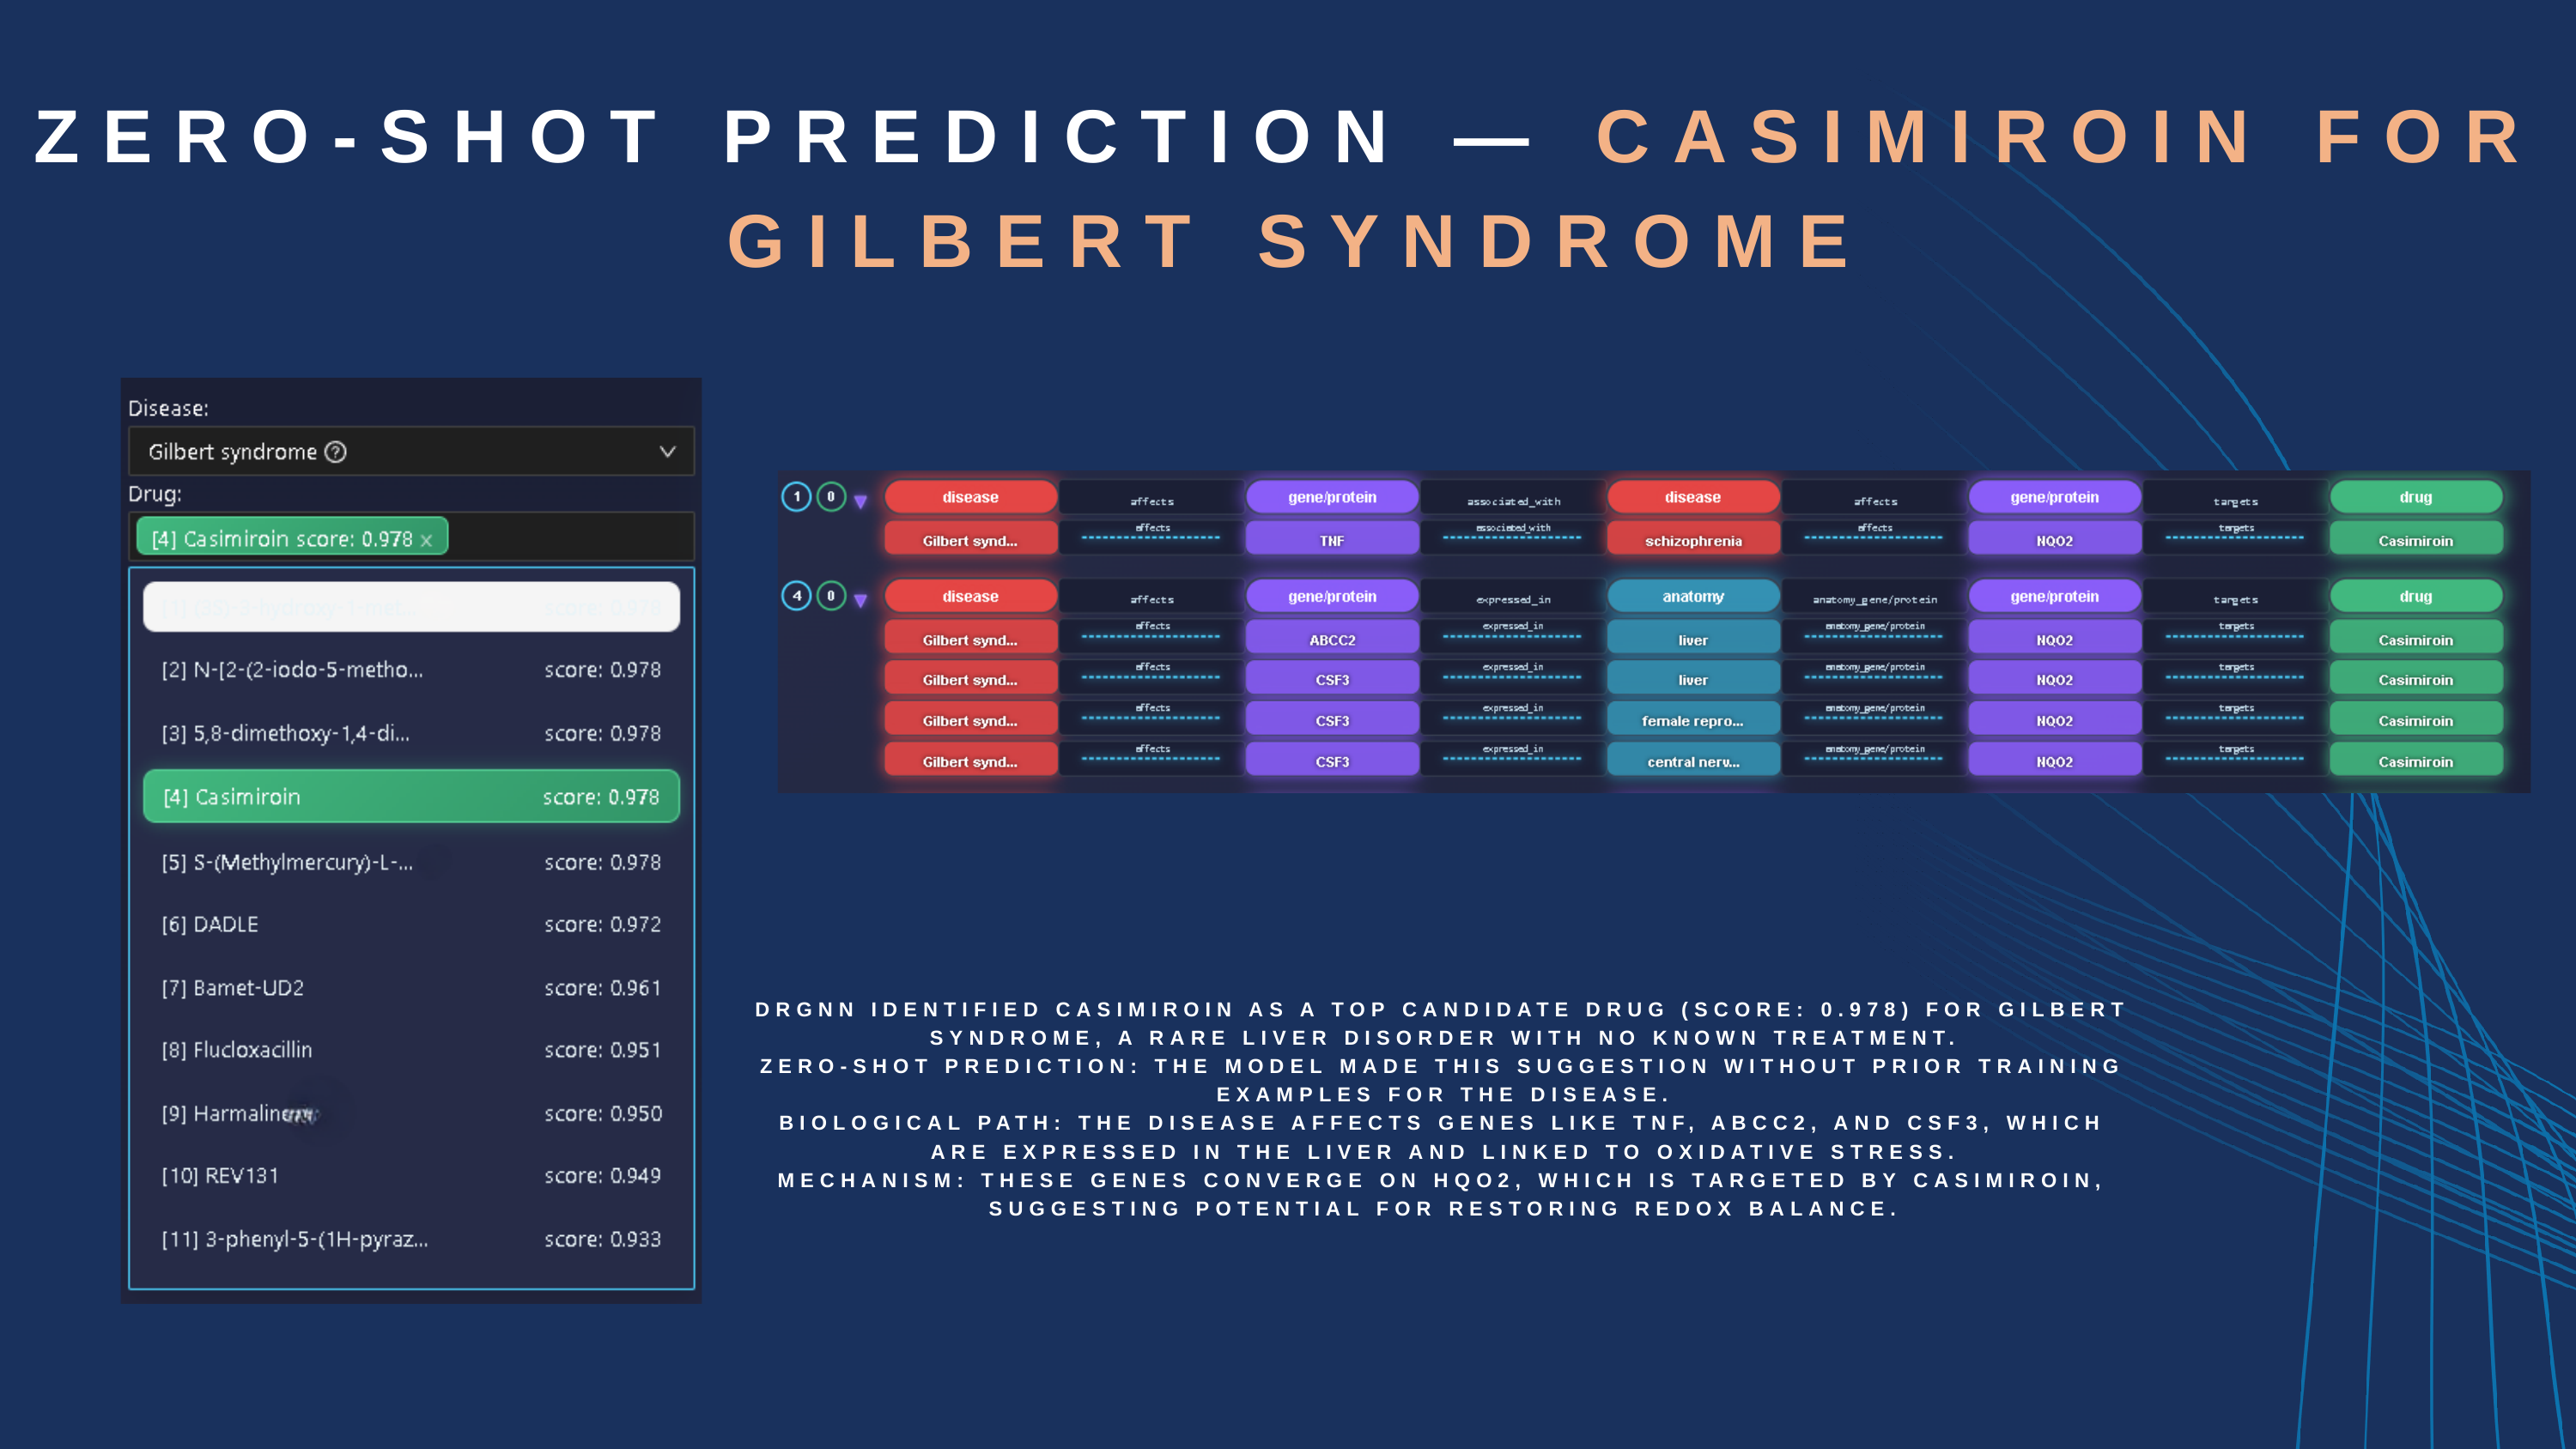

ZERO-SHOT PREDICTION — CASIMIROIN FOR GILBERT SYNDROME

DRGNN IDENTIFIED CASIMIROIN AS A TOP CANDIDATE DRUG (SCORE: 0.978) FOR GILBERT SYNDROME, A RARE LIVER DISORDER WITH NO KNOWN TREATMENT.
ZERO-SHOT PREDICTION: THE MODEL MADE THIS SUGGESTION WITHOUT PRIOR TRAINING EXAMPLES FOR THE DISEASE.
BIOLOGICAL PATH: THE DISEASE AFFECTS GENES LIKE TNF, ABCC2, AND CSF3, WHICH ARE EXPRESSED IN THE LIVER AND LINKED TO OXIDATIVE STRESS.
MECHANISM: THESE GENES CONVERGE ON HQO2, WHICH IS TARGETED BY CASIMIROIN, SUGGESTING POTENTIAL FOR RESTORING REDOX BALANCE.